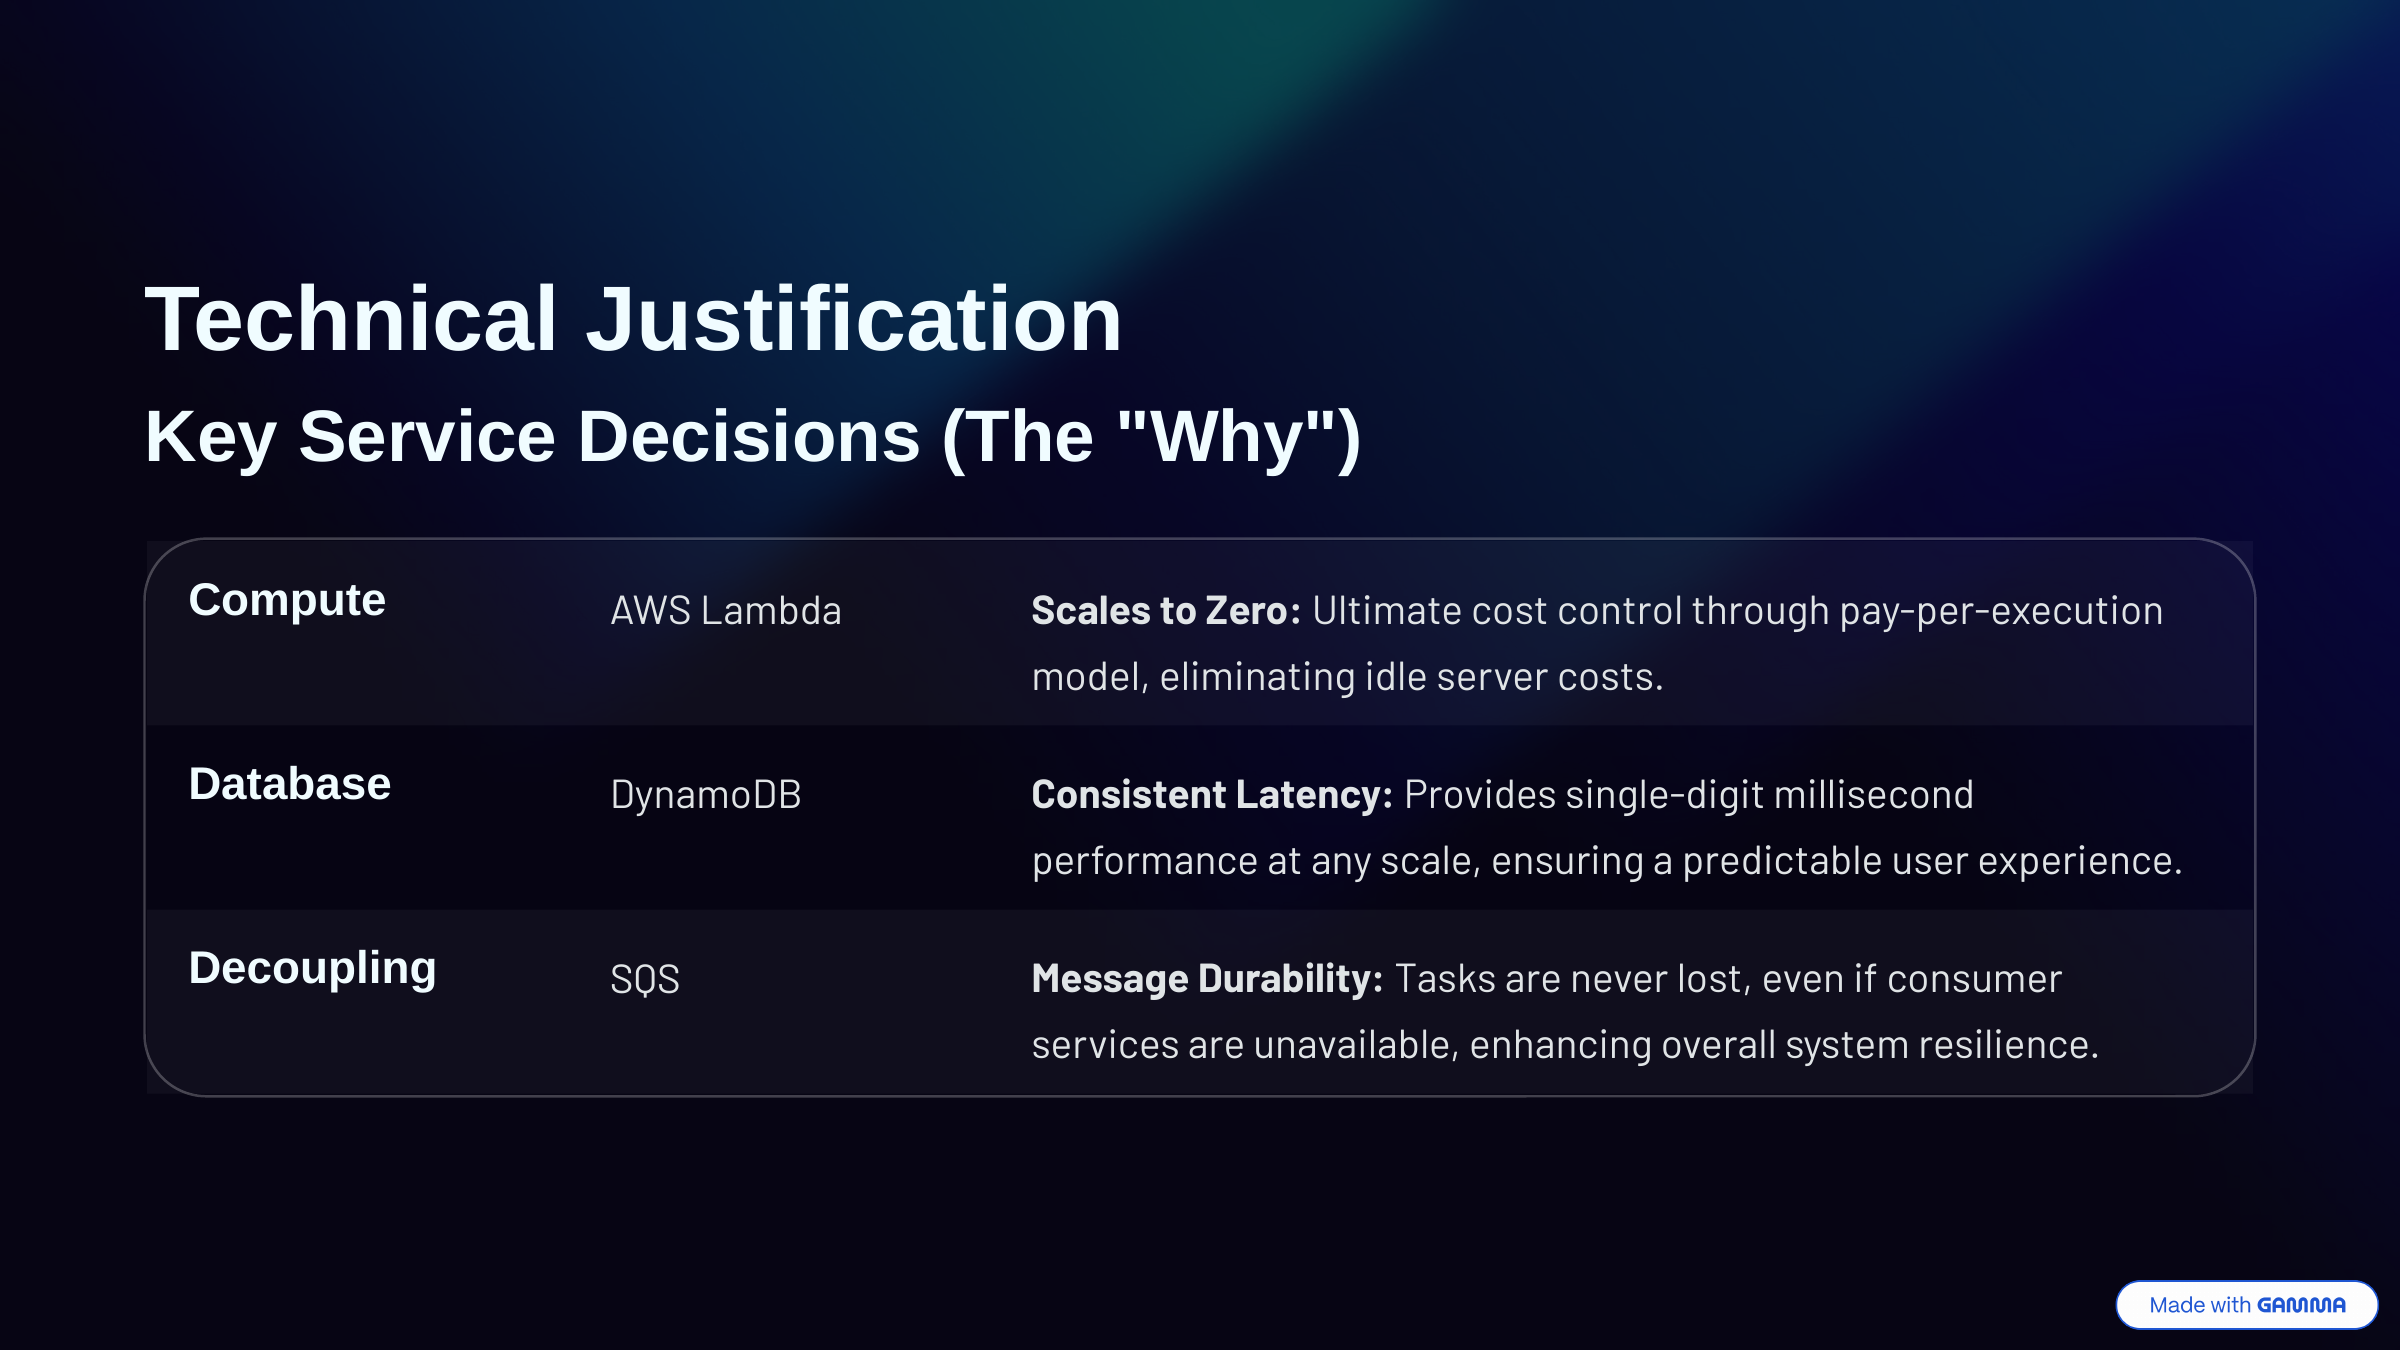

Technical Justification
Key Service Decisions (The "Why")

Compute
AWS Lambda
Scales to Zero: Ultimate cost control through pay-per-execution model, eliminating idle server costs.

Database
DynamoDB
Consistent Latency: Provides single-digit millisecond performance at any scale, ensuring a predictable user experience.

Decoupling
SQS
Message Durability: Tasks are never lost, even if consumer services are unavailable, enhancing overall system resilience.